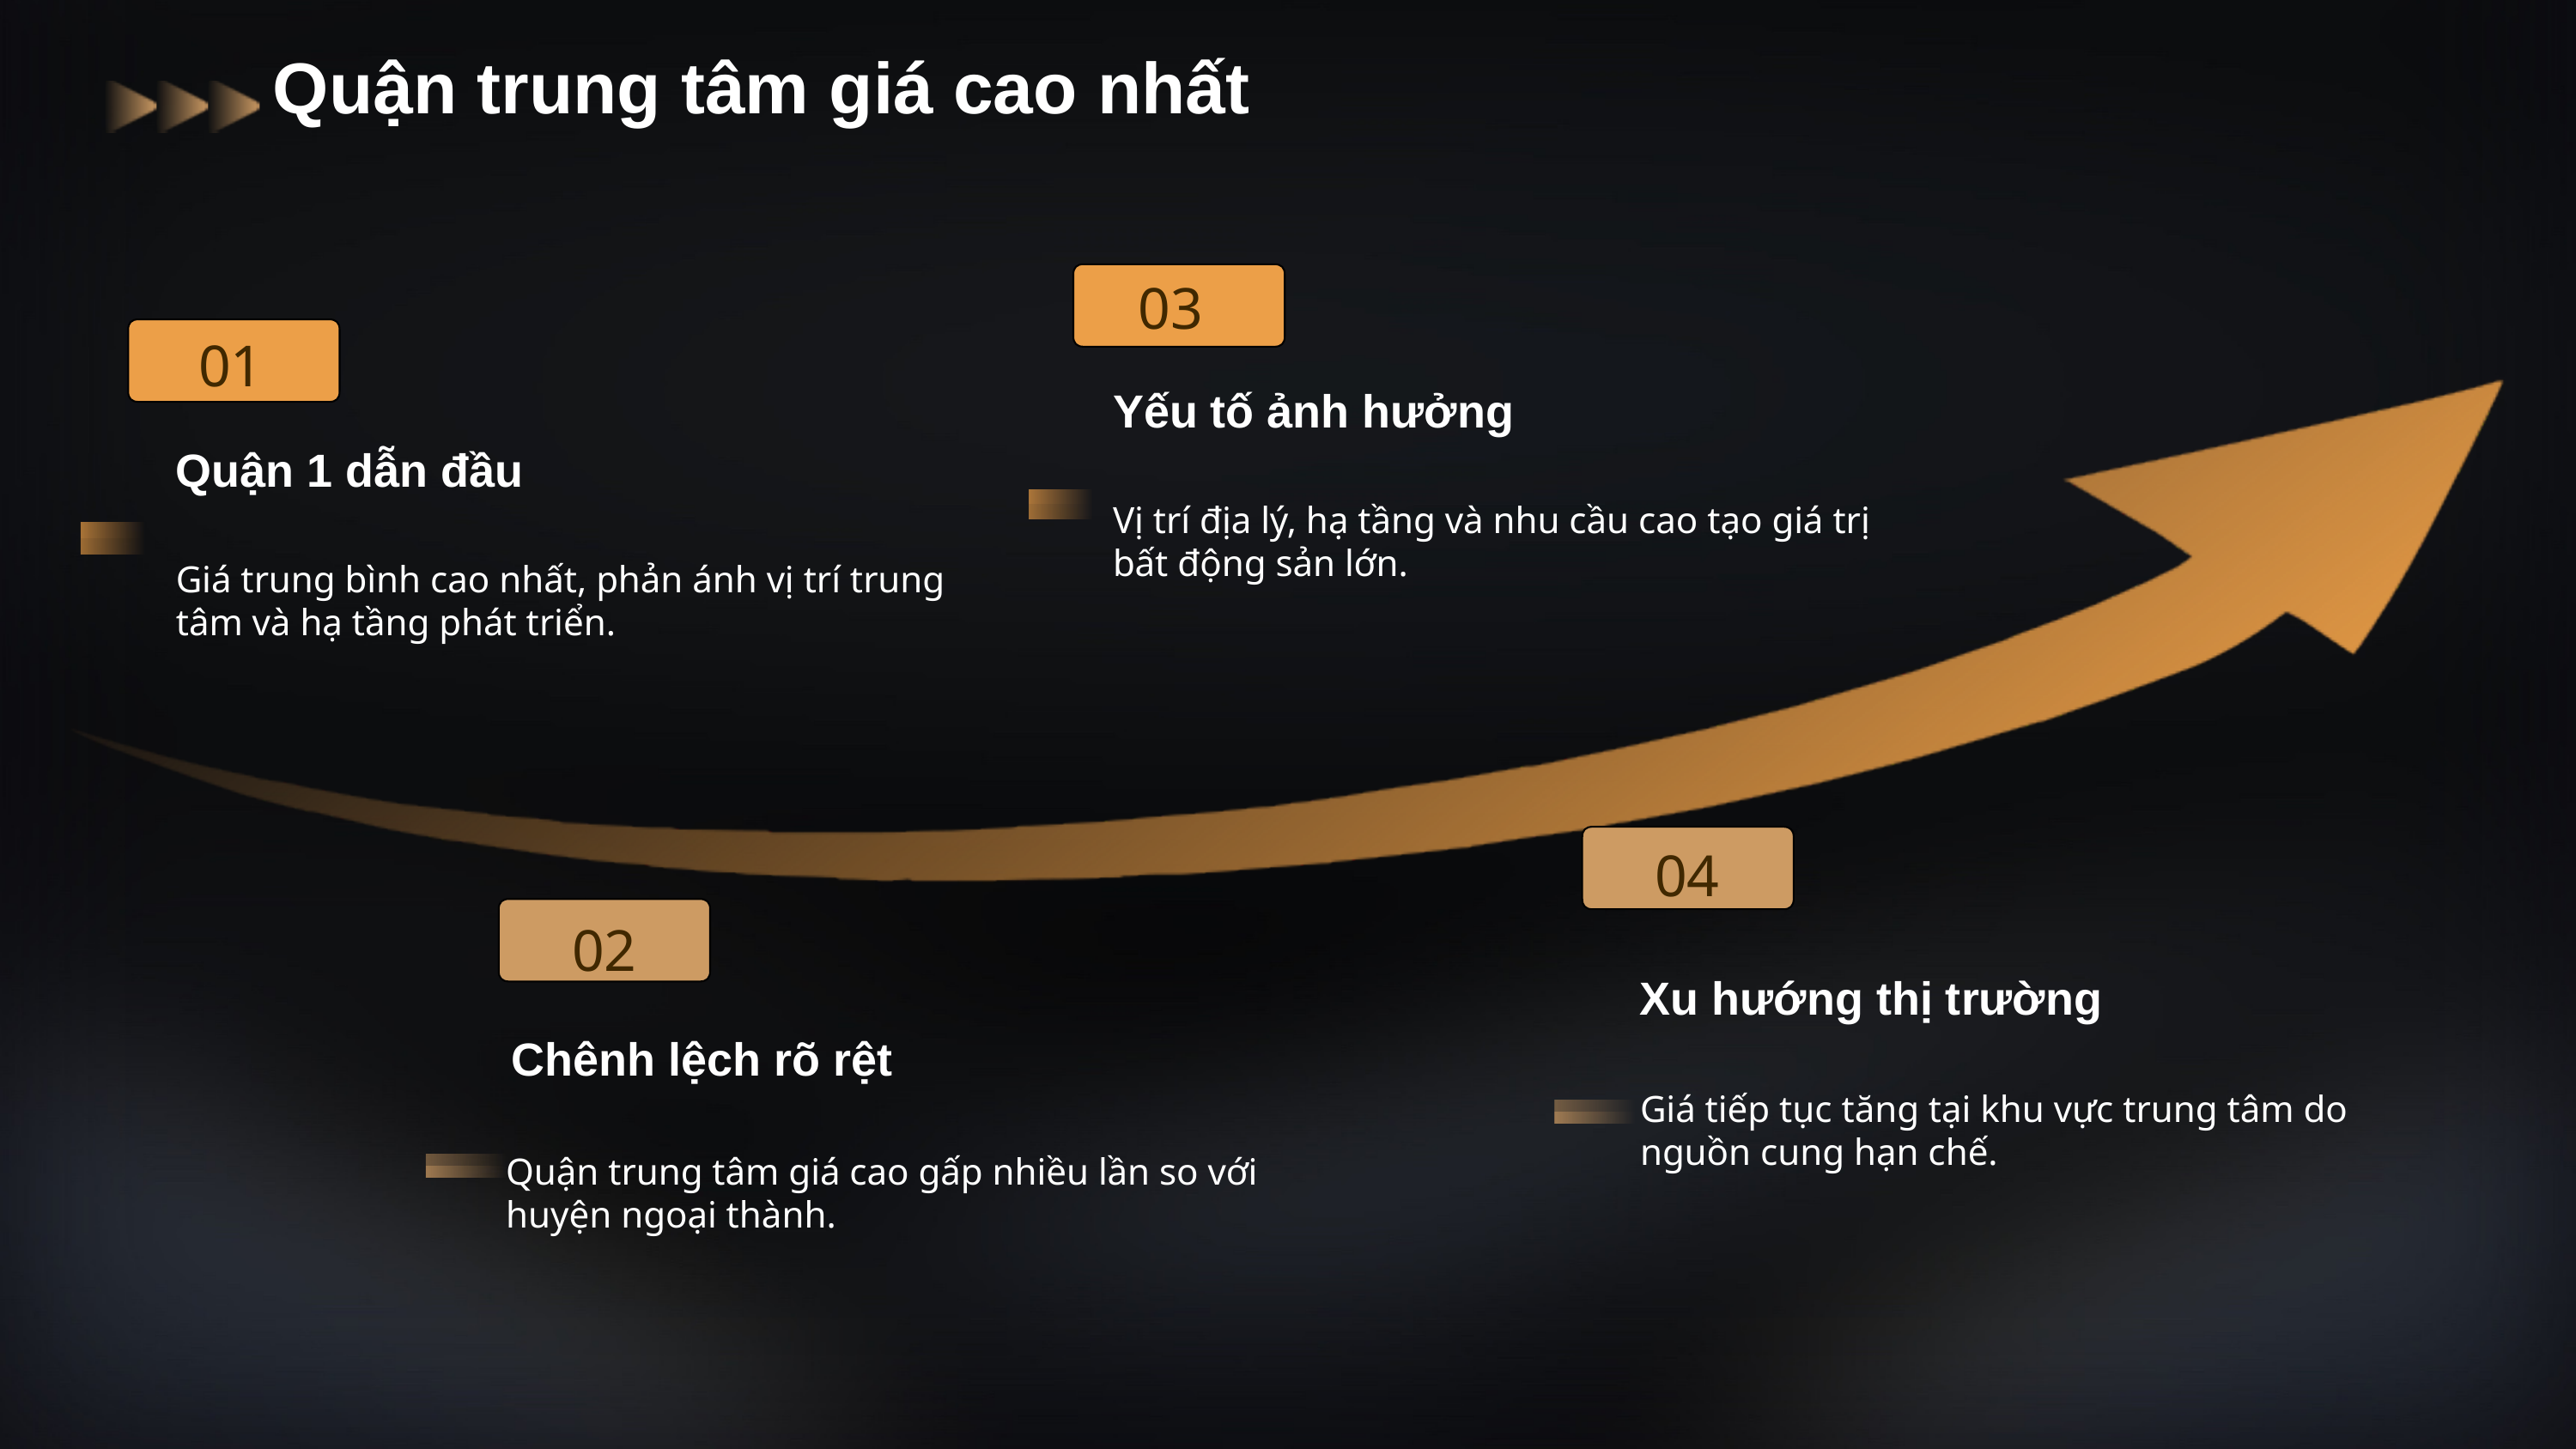

Quận trung tâm giá cao nhất

03

01

Yếu tố ảnh hưởng
Quận 1 dẫn đầu

Vị trí địa lý, hạ tầng và nhu cầu cao tạo giá trị bất động sản lớn.

Giá trung bình cao nhất, phản ánh vị trí trung tâm và hạ tầng phát triển.

04

02
Xu hướng thị trường
Chênh lệch rõ rệt

Giá tiếp tục tăng tại khu vực trung tâm do nguồn cung hạn chế.

Quận trung tâm giá cao gấp nhiều lần so với huyện ngoại thành.